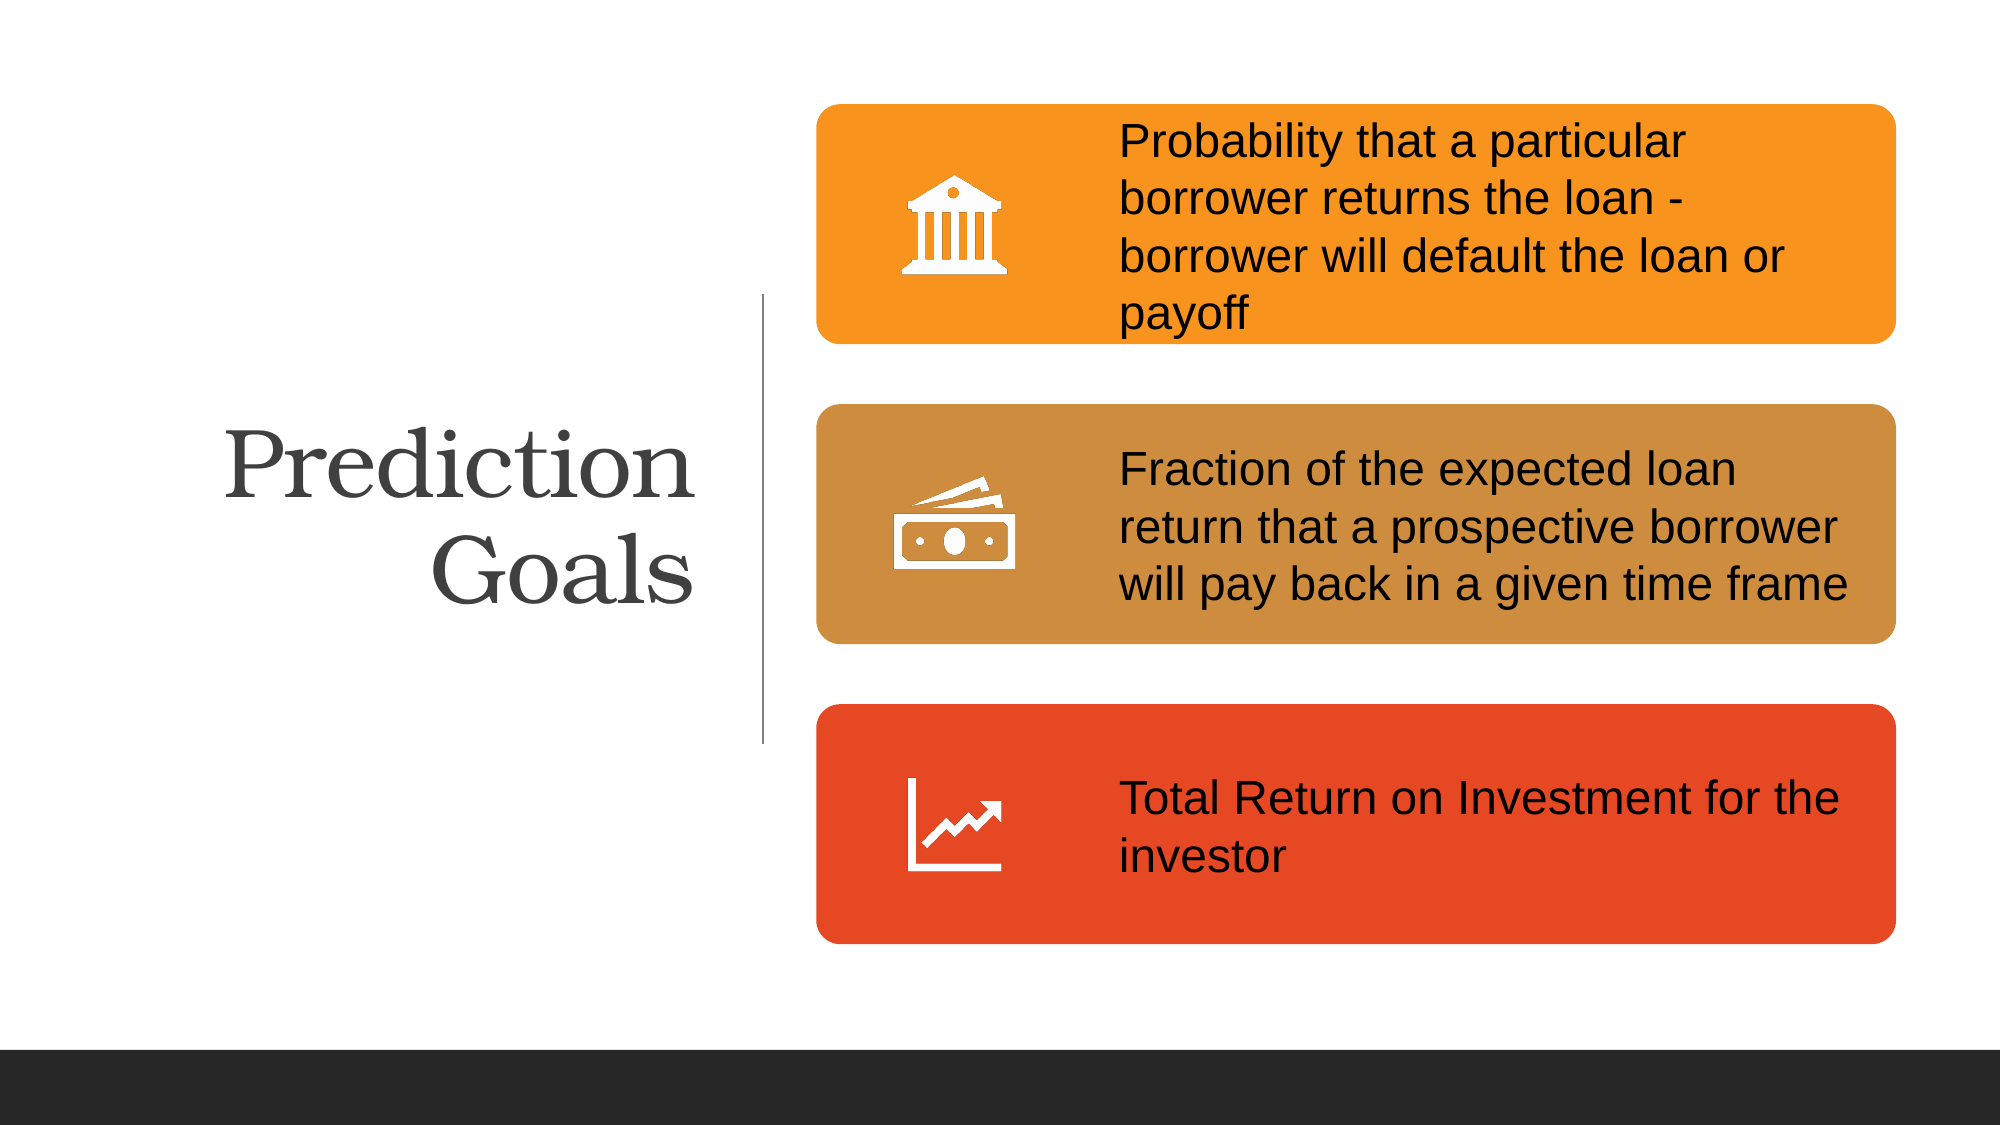

# Prediction Goals
Probability that a particular borrower returns the loan - borrower will default the loan or payoff
Fraction of the expected loan return that a prospective borrower will pay back in a given time frame
Total Return on Investment for the investor